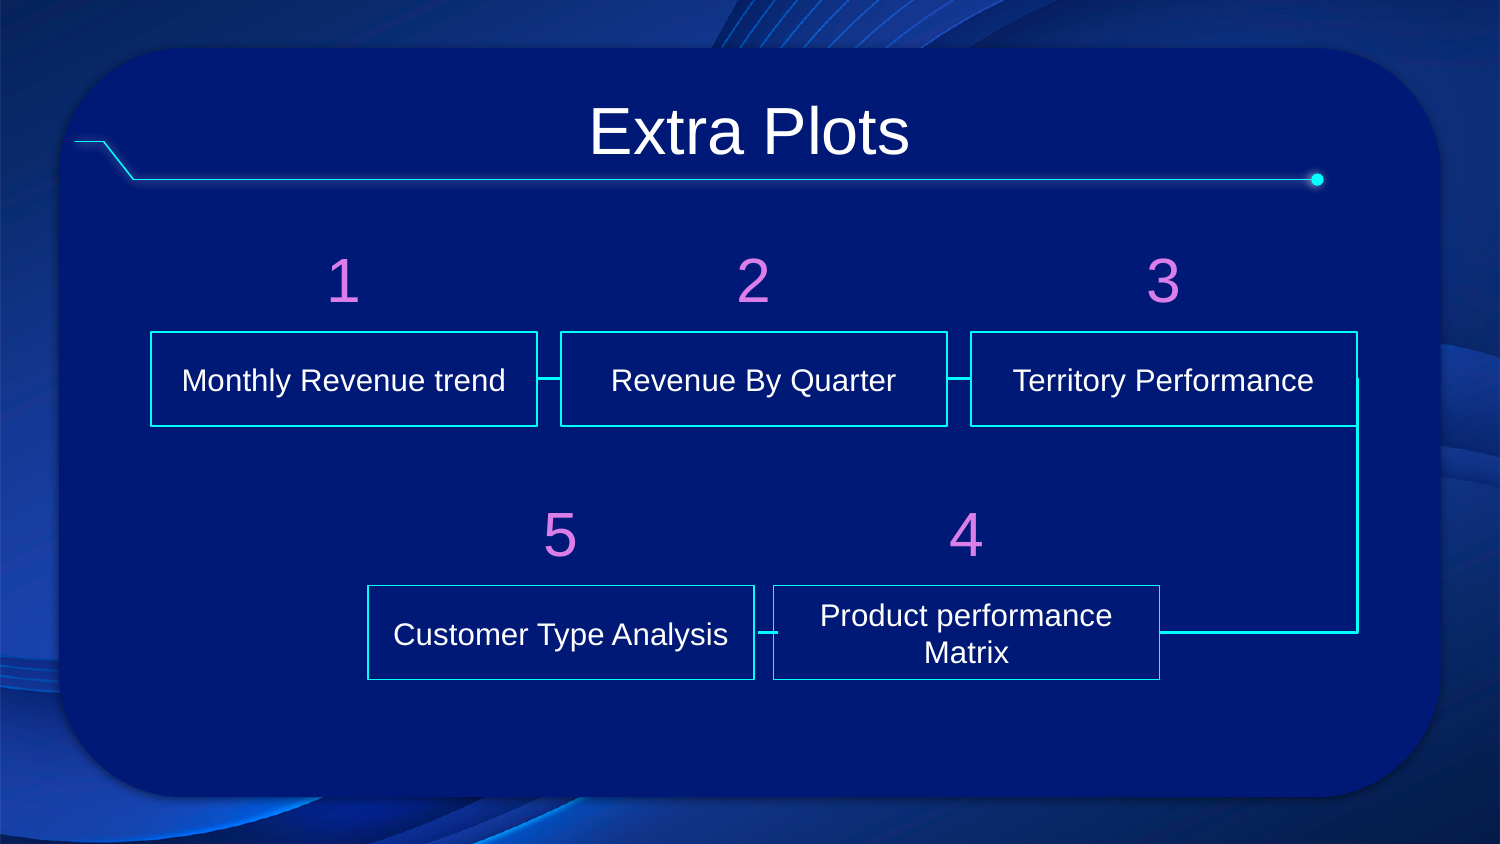

# Extra Plots
1
2
3
Monthly Revenue trend
Revenue By Quarter
Territory Performance
5
4
Customer Type Analysis
Product performance Matrix